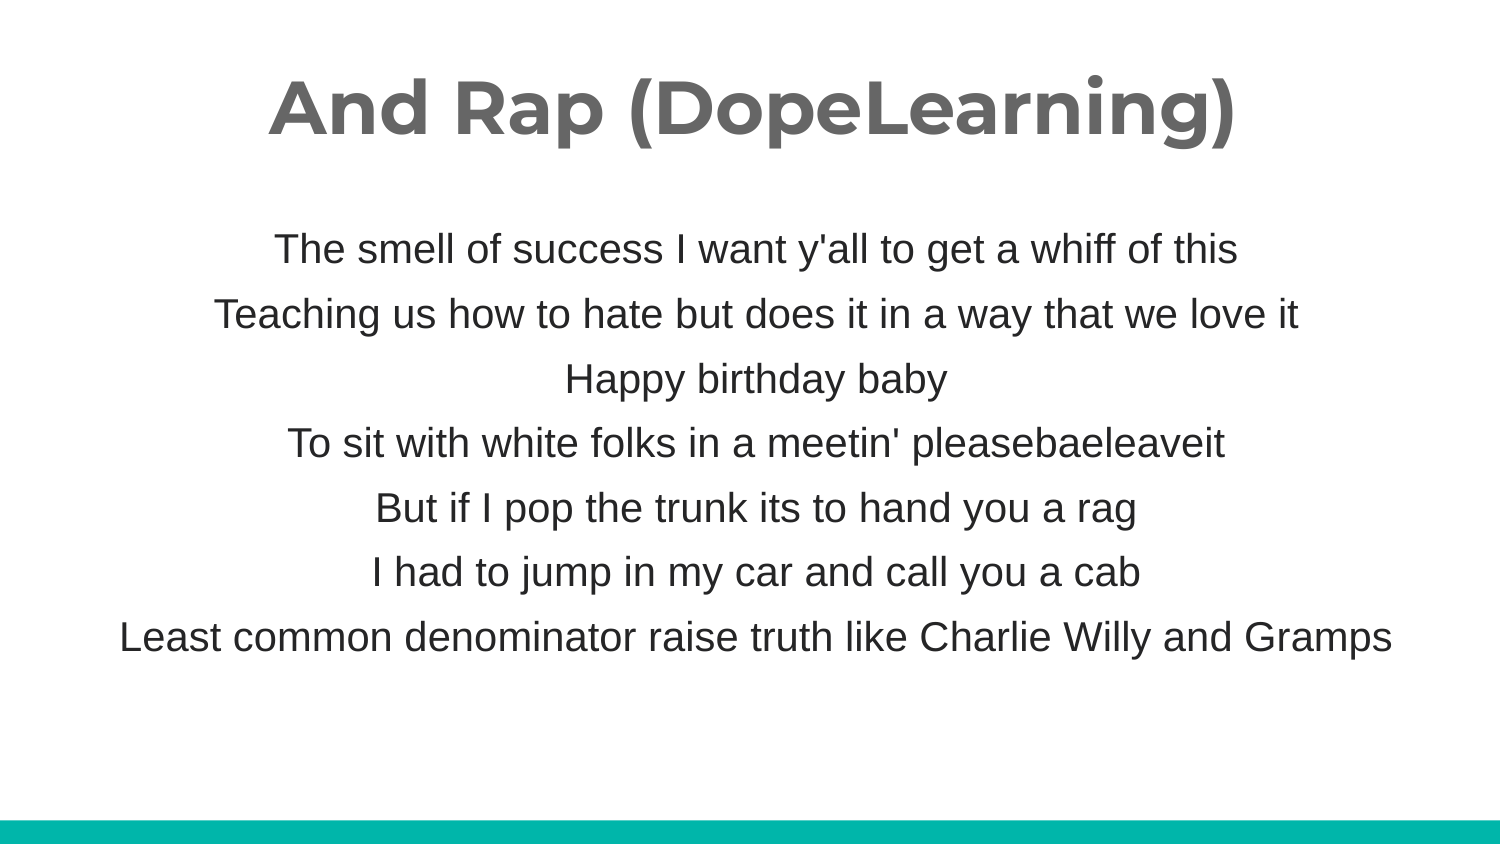

# And Rap (DopeLearning)
The smell of success I want y'all to get a whiff of this
Teaching us how to hate but does it in a way that we love it
Happy birthday baby
To sit with white folks in a meetin' pleasebaeleaveit
But if I pop the trunk its to hand you a rag
I had to jump in my car and call you a cab
Least common denominator raise truth like Charlie Willy and Gramps